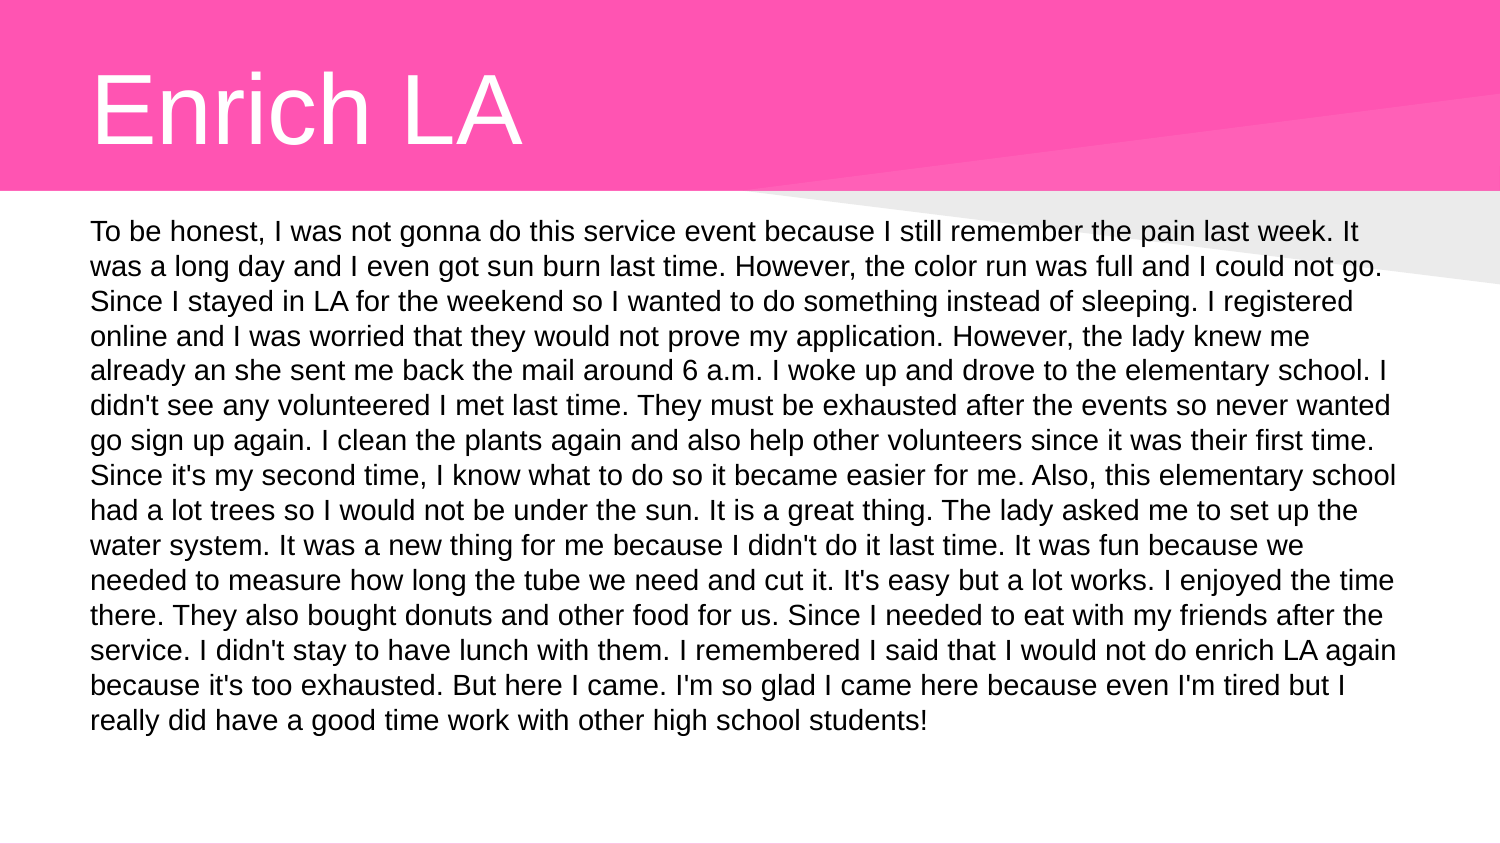

# Enrich LA
To be honest, I was not gonna do this service event because I still remember the pain last week. It was a long day and I even got sun burn last time. However, the color run was full and I could not go. Since I stayed in LA for the weekend so I wanted to do something instead of sleeping. I registered online and I was worried that they would not prove my application. However, the lady knew me already an she sent me back the mail around 6 a.m. I woke up and drove to the elementary school. I didn't see any volunteered I met last time. They must be exhausted after the events so never wanted go sign up again. I clean the plants again and also help other volunteers since it was their first time. Since it's my second time, I know what to do so it became easier for me. Also, this elementary school had a lot trees so I would not be under the sun. It is a great thing. The lady asked me to set up the water system. It was a new thing for me because I didn't do it last time. It was fun because we needed to measure how long the tube we need and cut it. It's easy but a lot works. I enjoyed the time there. They also bought donuts and other food for us. Since I needed to eat with my friends after the service. I didn't stay to have lunch with them. I remembered I said that I would not do enrich LA again because it's too exhausted. But here I came. I'm so glad I came here because even I'm tired but I really did have a good time work with other high school students!